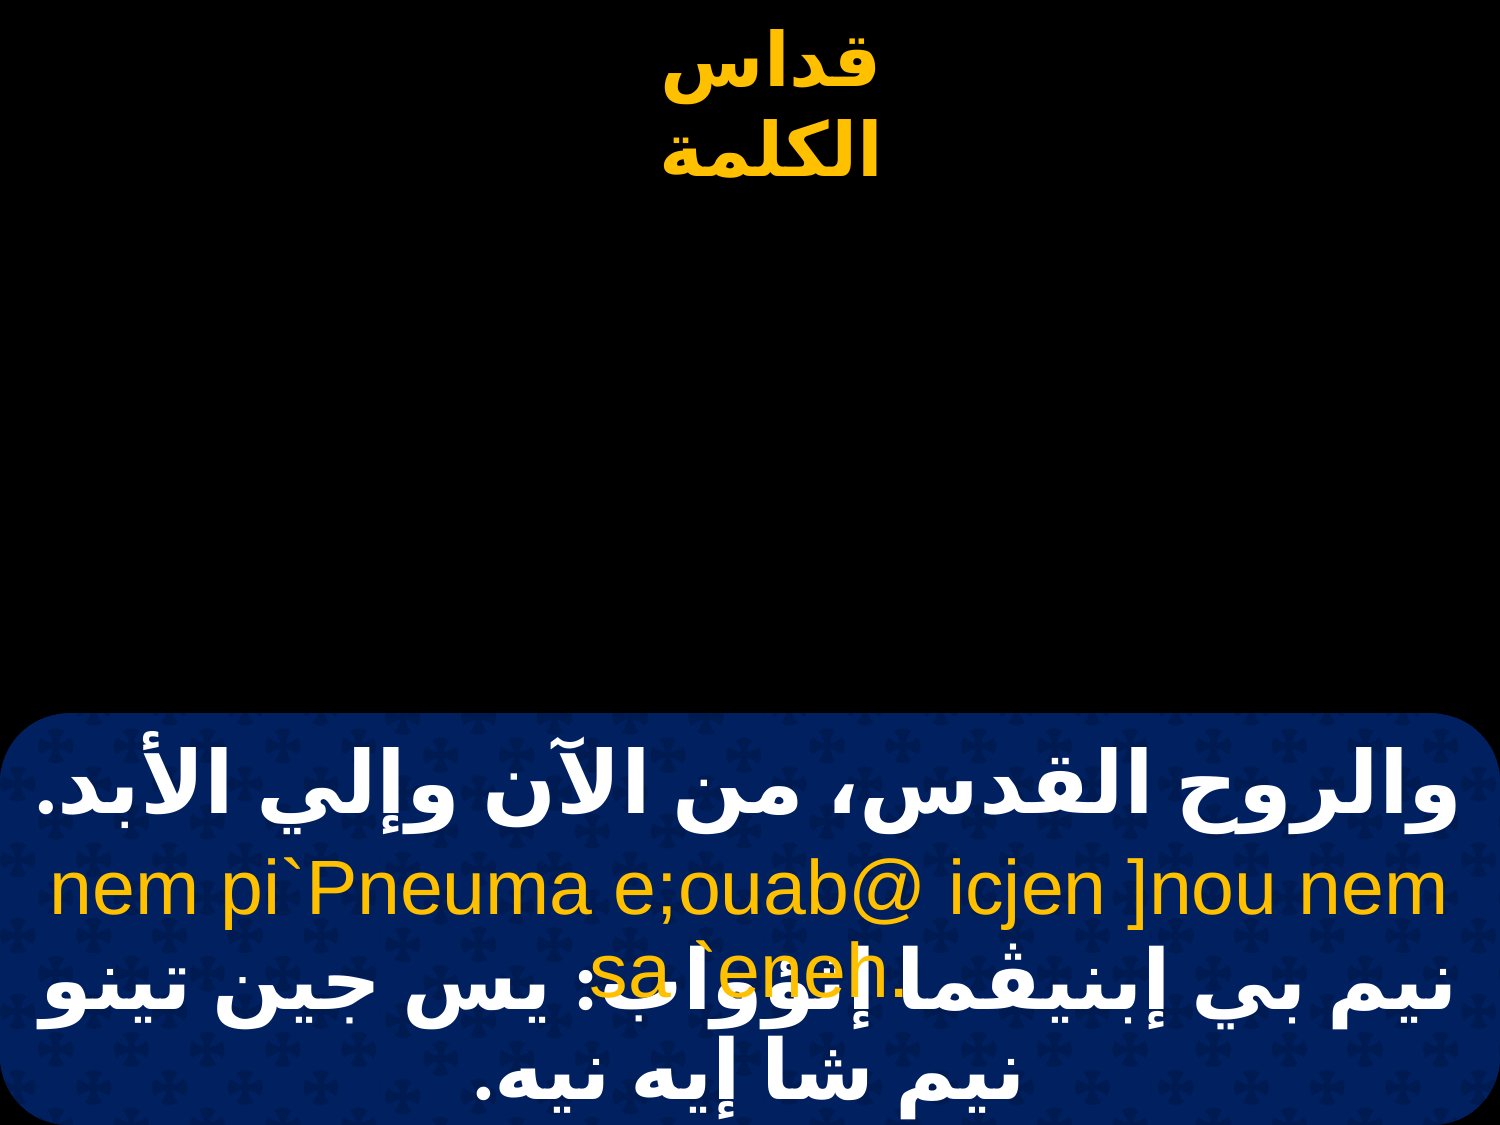

# والروح القدس، من الآن وإلي الأبد.
nem pi`Pneuma e;ouab@ icjen ]nou nem sa `eneh.
نيم بي إبنيڤما إثؤواب: يس جين تينو نيم شا إيه نيه.